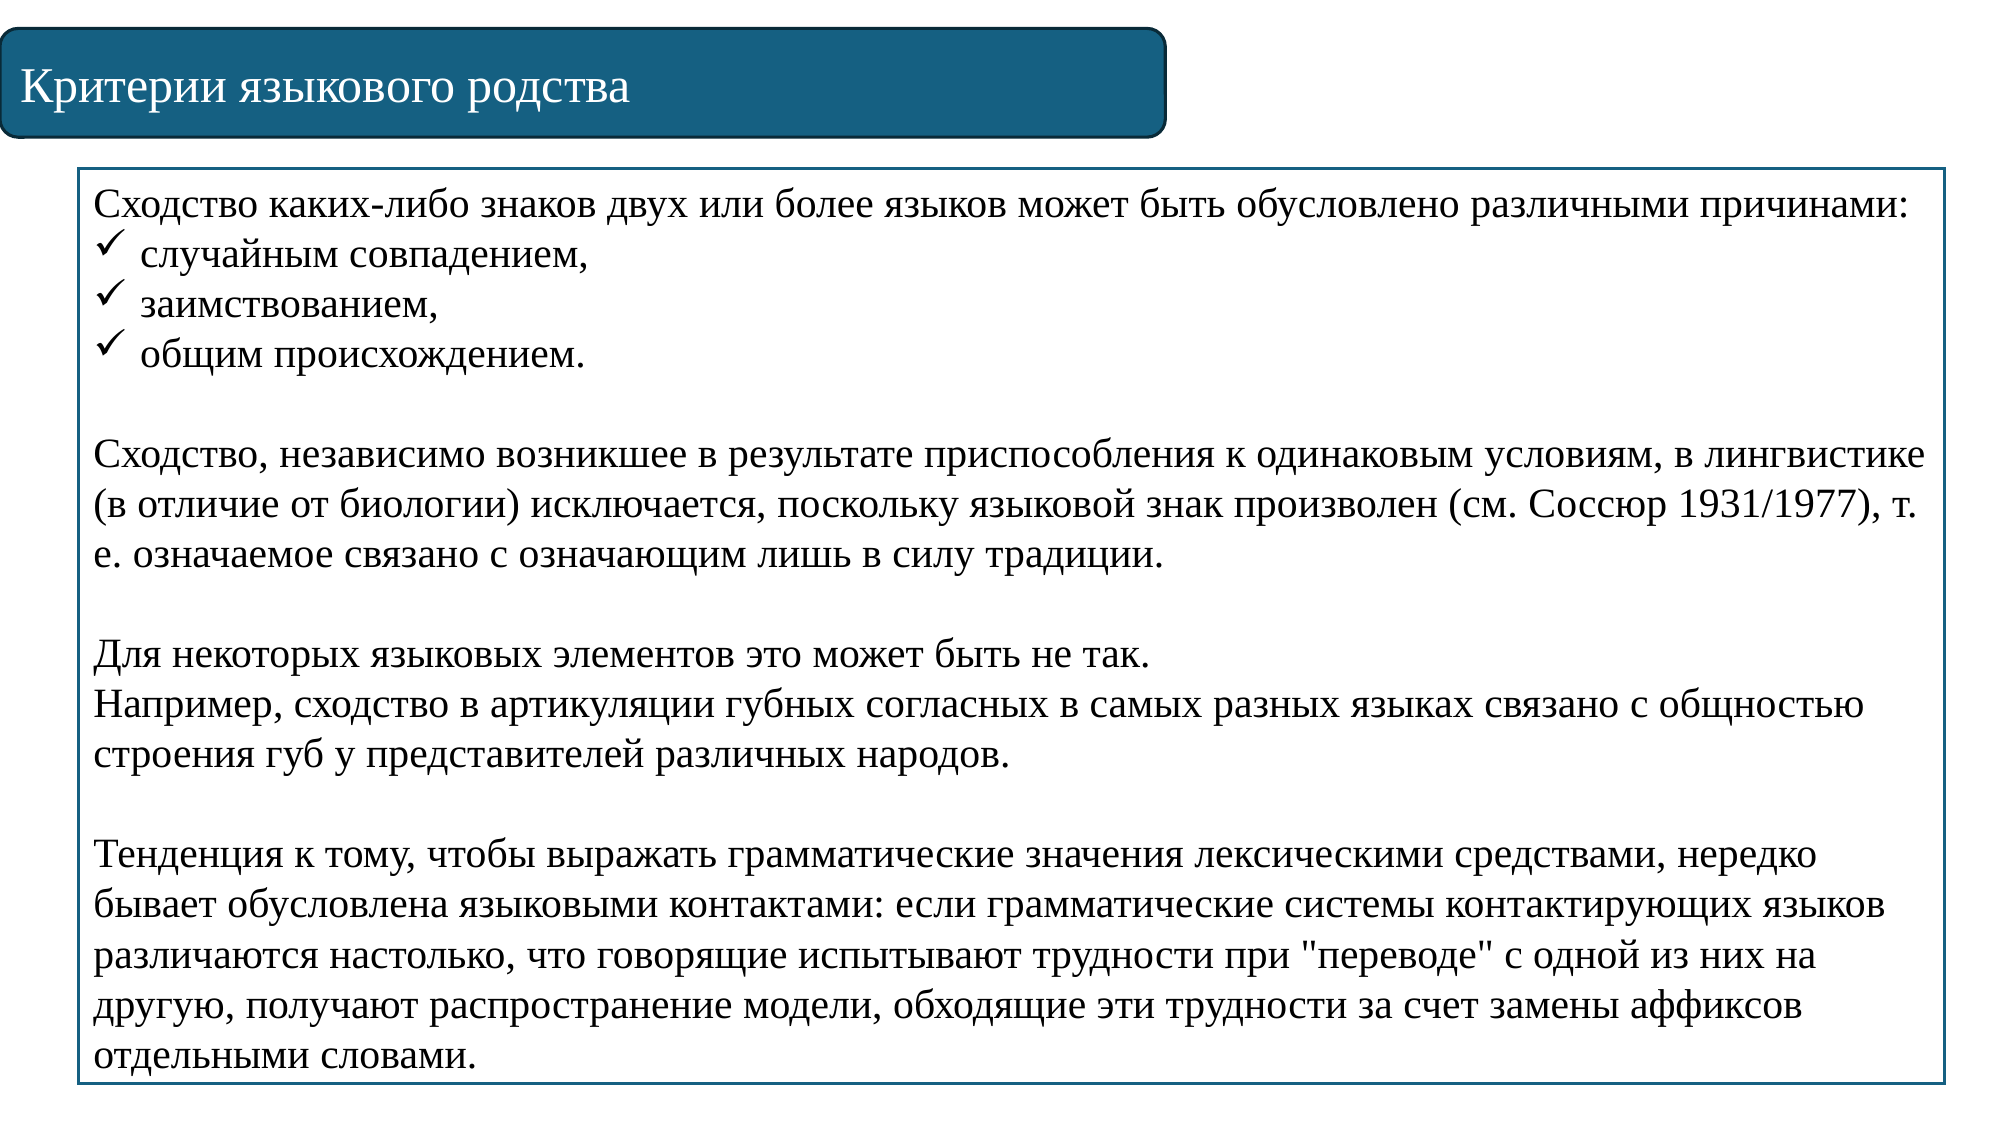

Критерии языкового родства
Сходство каких-либо знаков двух или более языков может быть обусловлено различными причинами:
случайным совпадением,
заимствованием,
общим происхождением.

Сходство, независимо возникшее в результате приспособления к одинаковым условиям, в лингвистике (в отличие от биологии) исключается, поскольку языковой знак произволен (см. Соссюр 1931/1977), т. е. означаемое связано с означающим лишь в силу традиции.

Для некоторых языковых элементов это может быть не так.
Например, сходство в артикуляции губных согласных в самых разных языках связано с общностью строения губ у представителей различных народов.

Тенденция к тому, чтобы выражать грамматические значения лексическими средствами, нередко бывает обусловлена языковыми контактами: если грамматические системы контактирующих языков различаются настолько, что говорящие испытывают трудности при "переводе" с одной из них на другую, получают распространение модели, обходящие эти трудности за счет замены аффиксов отдельными словами.